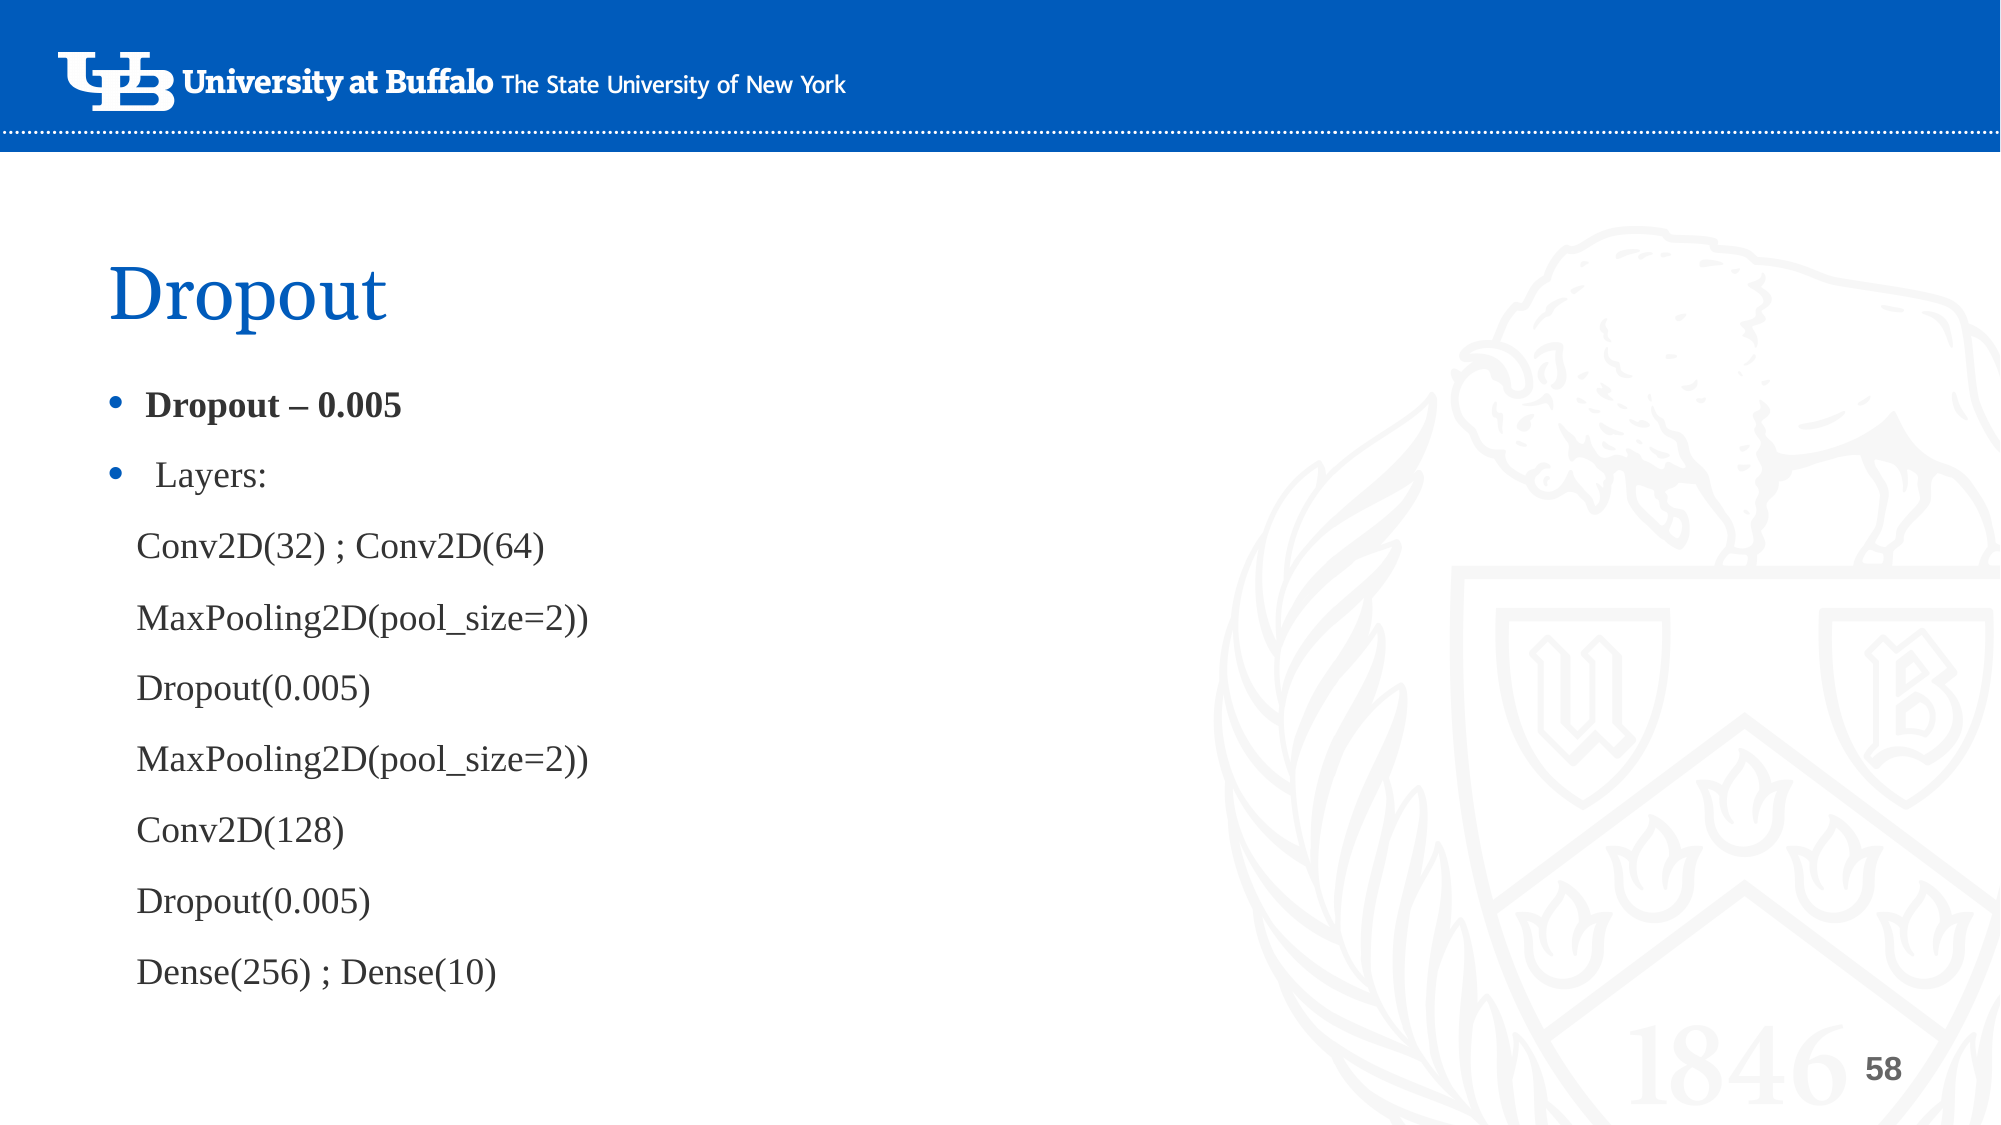

# Dropout
Dropout – 0.005
 Layers:
   Conv2D(32) ; Conv2D(64)
   MaxPooling2D(pool_size=2))
   Dropout(0.005)
   MaxPooling2D(pool_size=2))
   Conv2D(128)
   Dropout(0.005)
   Dense(256) ; Dense(10)
58